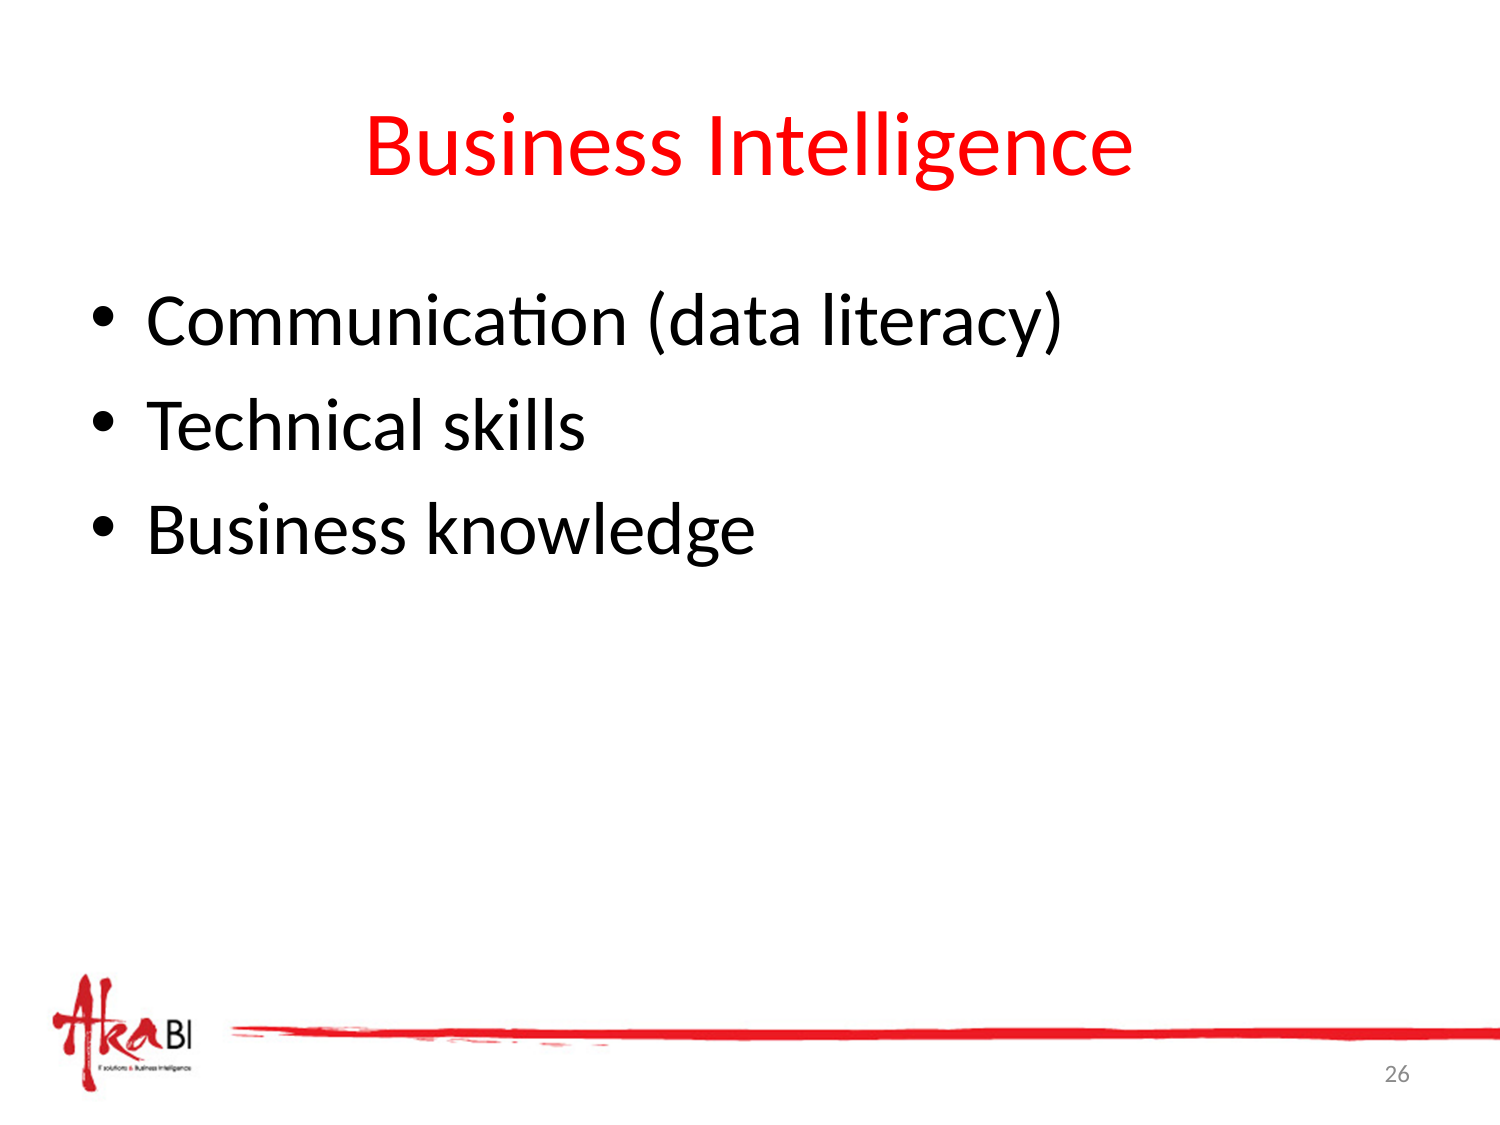

# Business Intelligence
Communication (data literacy)
Technical skills
Business knowledge

26